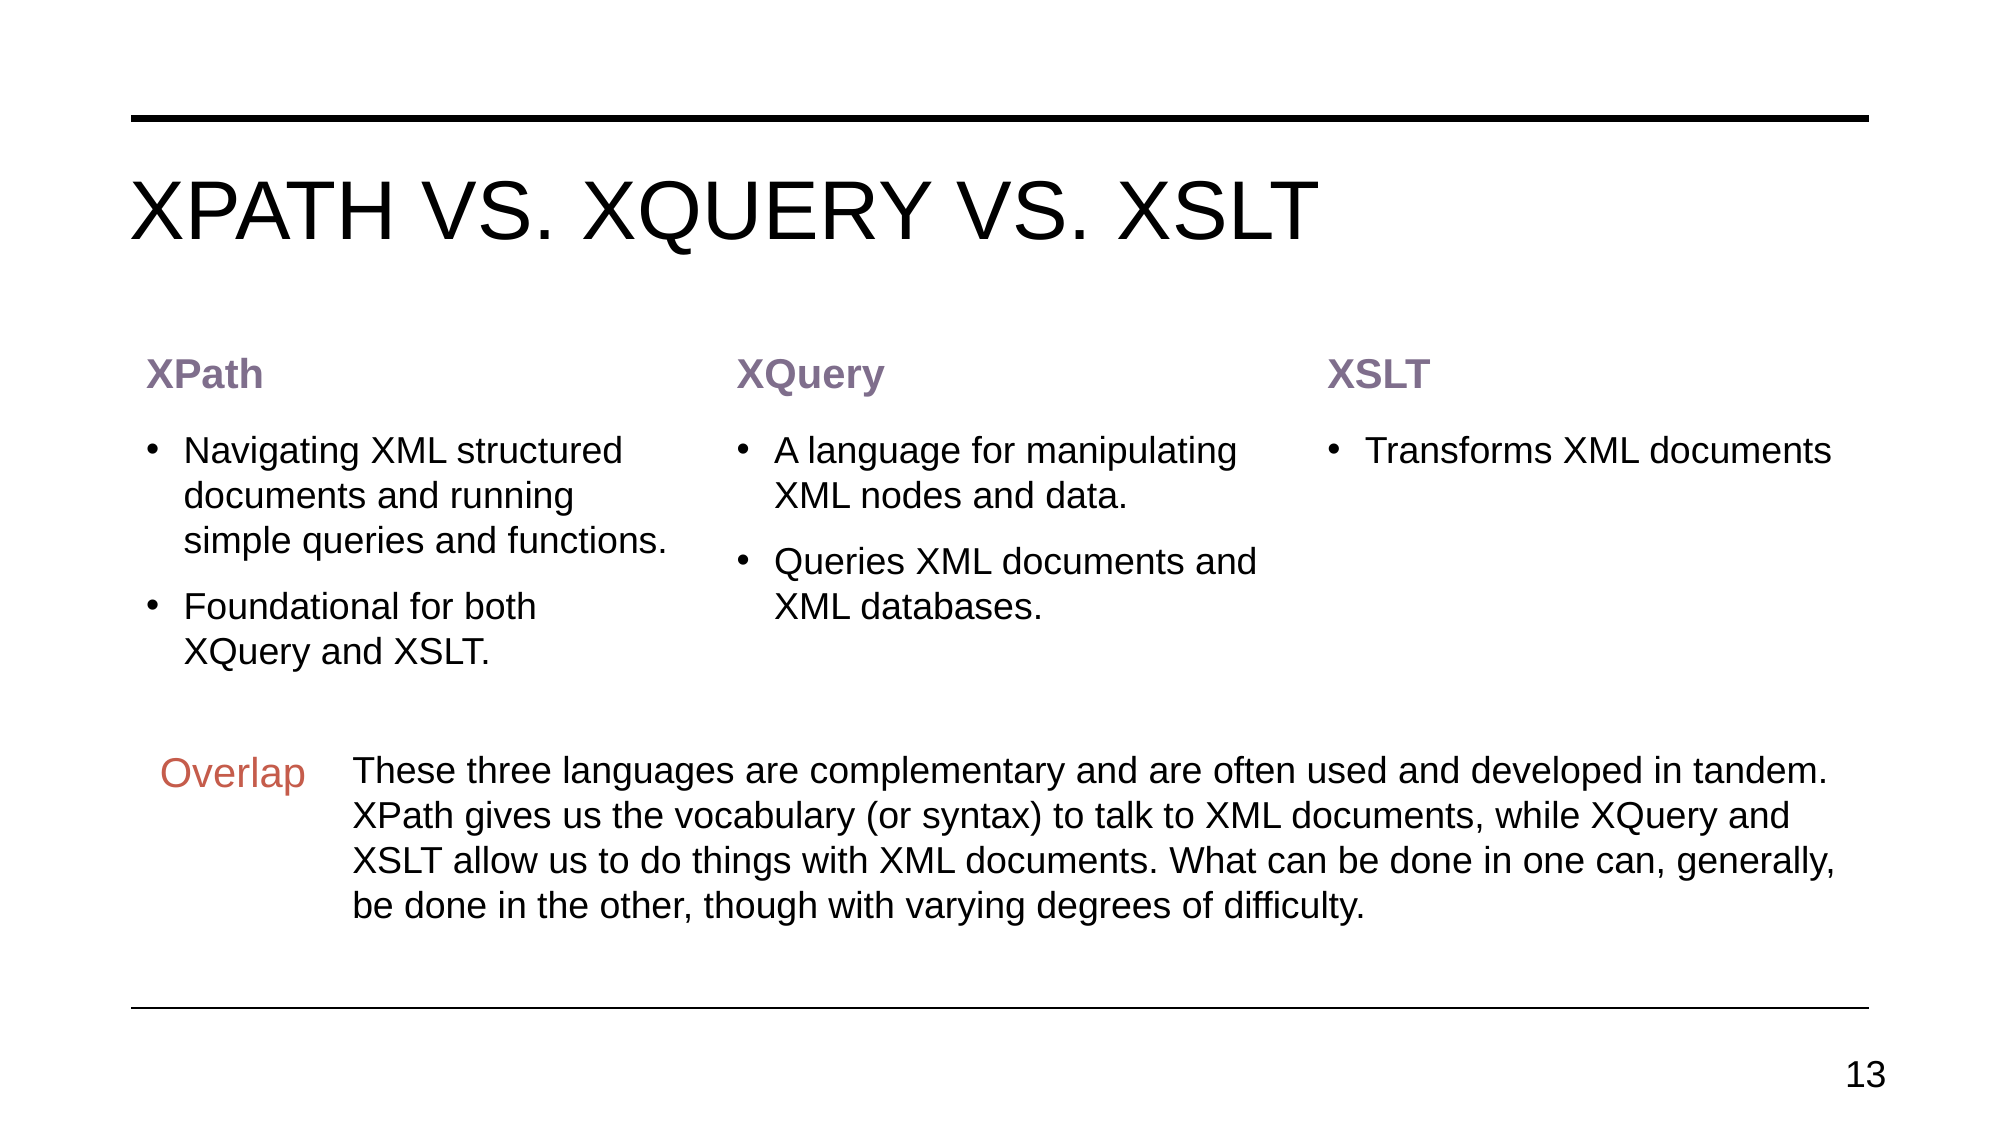

# Xpath vs. Xquery VS. XSLT
XPath
XQuery
XSLT
Navigating XML structured documents and running simple queries and functions.
Foundational for both XQuery and XSLT.
A language for manipulating XML nodes and data.
Queries XML documents and XML databases.
Transforms XML documents
Overlap
These three languages are complementary and are often used and developed in tandem. XPath gives us the vocabulary (or syntax) to talk to XML documents, while XQuery and XSLT allow us to do things with XML documents. What can be done in one can, generally, be done in the other, though with varying degrees of difficulty.
13